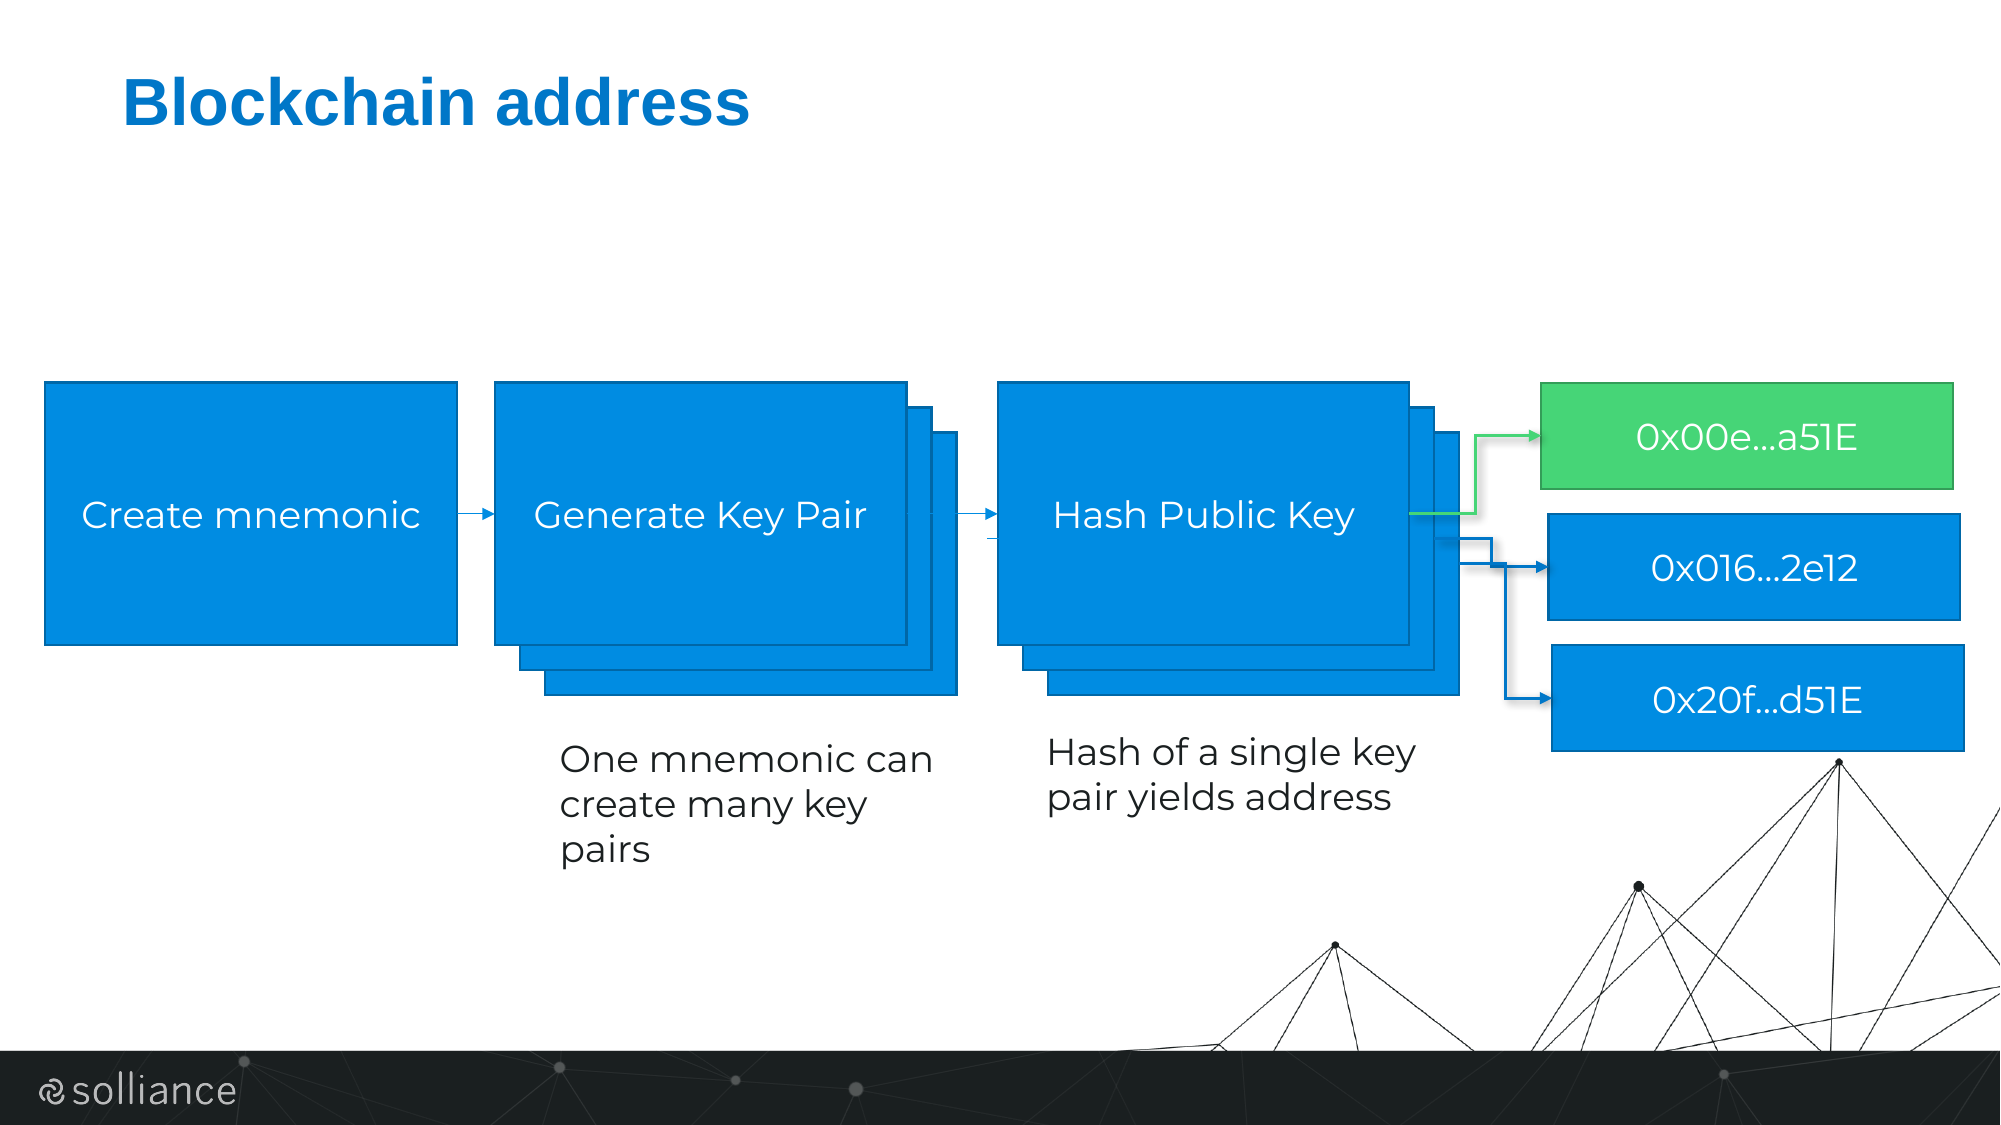

# Blockchain address

Create mnemonic
Generate Key Pair
Hash Public Key
0x00e…a51E
Generates Key Pair
Hash Public Key
Generates Key Pair
Hash Public Key
0x016…2e12
0x20f…d51E
Hash of a single key pair yields address
One mnemonic can create many key pairs